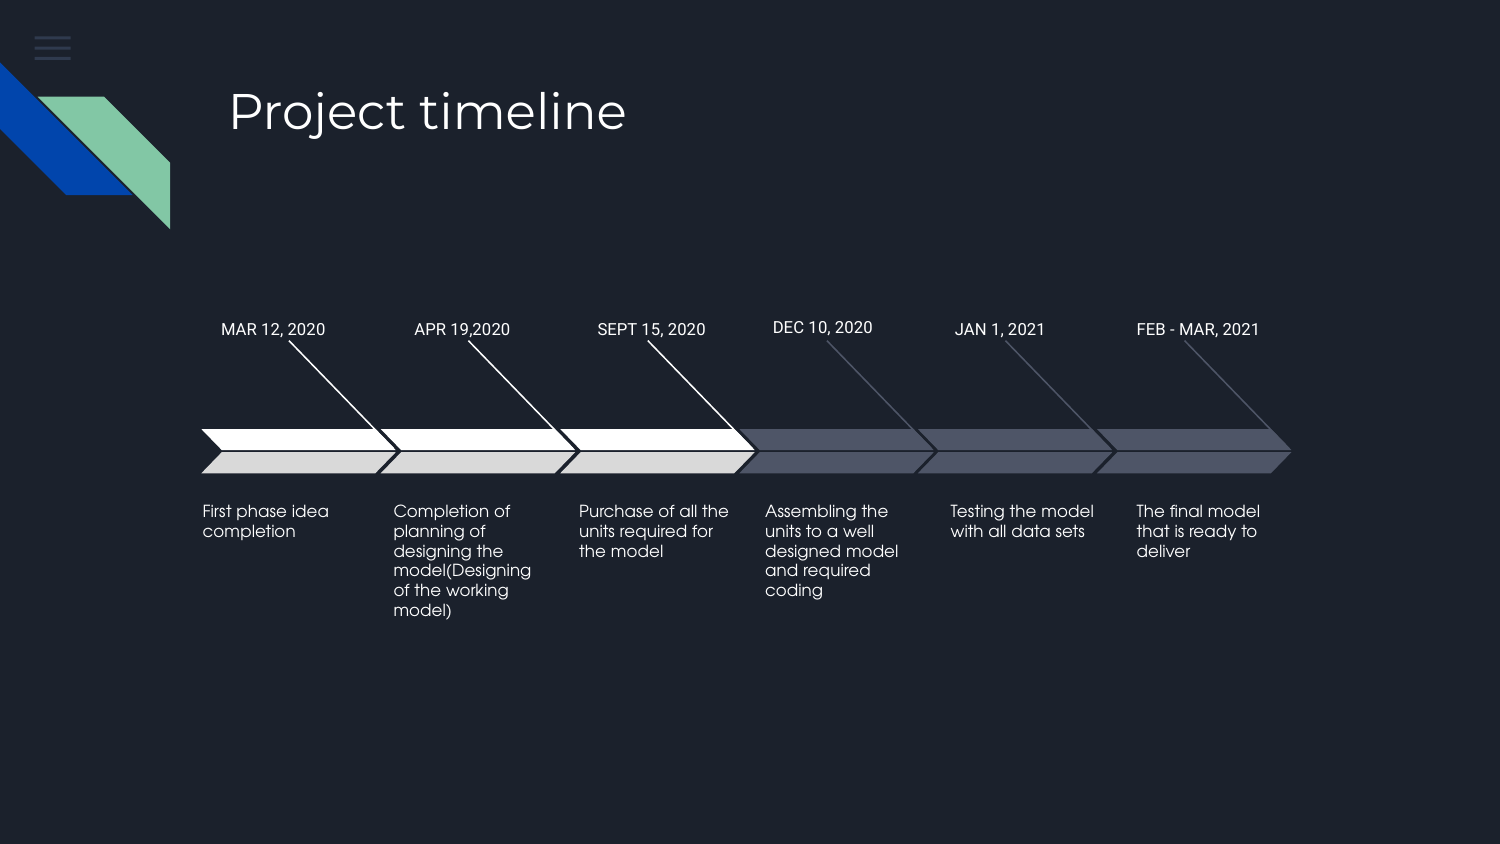

# Project timeline
DEC 10, 2020

MAR 12, 2020

APR 19,2020

SEPT 15, 2020

JAN 1, 2021

FEB - MAR, 2021

Purchase of all the units required for the model
First phase idea completion
Completion of planning of designing the model(Designing of the working model)
Assembling the units to a well designed model and required coding
Testing the model with all data sets
The final model that is ready to deliver